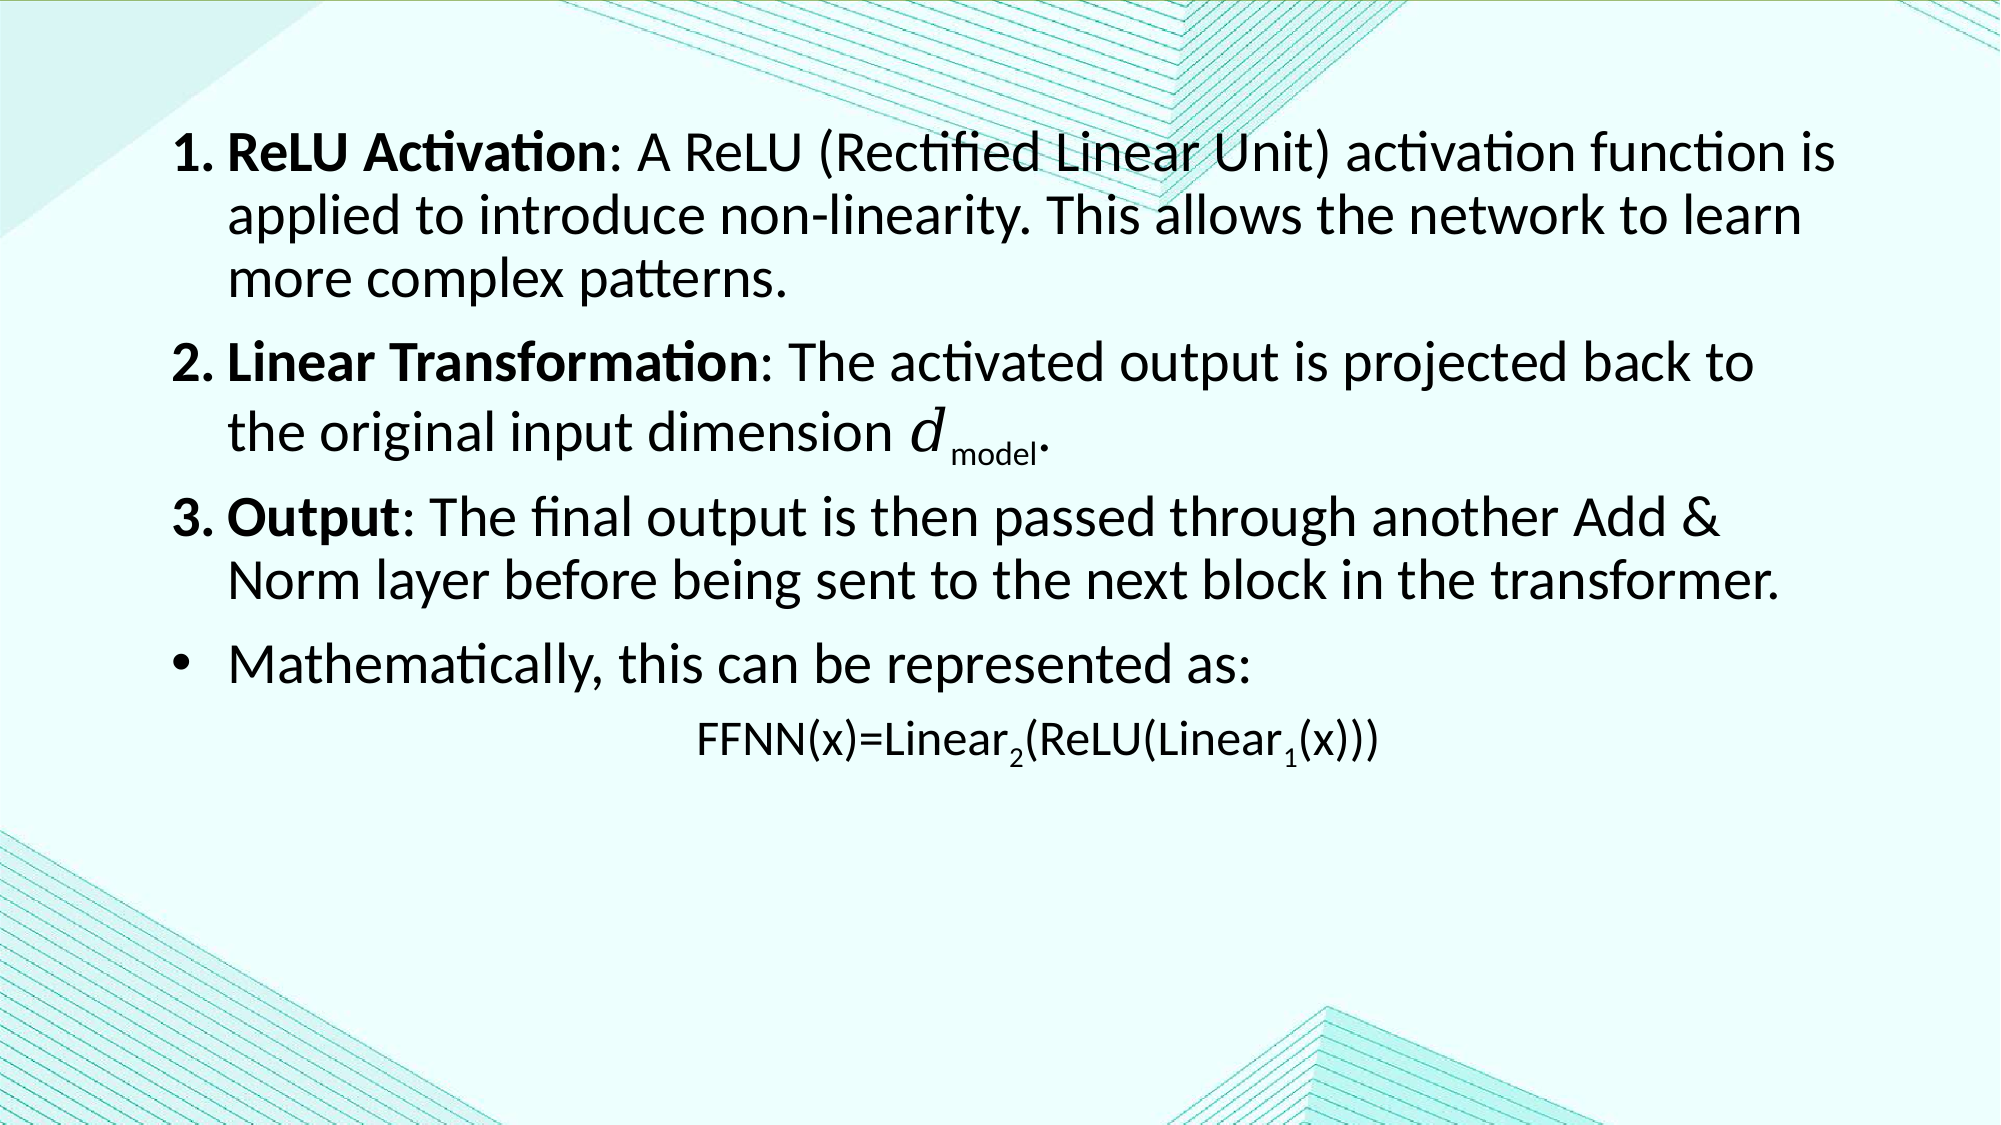

ReLU Activation: A ReLU (Rectified Linear Unit) activation function is applied to introduce non-linearity. This allows the network to learn more complex patterns.
Linear Transformation: The activated output is projected back to the original input dimension 𝑑model.
Output: The final output is then passed through another Add & Norm layer before being sent to the next block in the transformer.
Mathematically, this can be represented as:
			FFNN(x)=Linear2​(ReLU(Linear1​(x)))